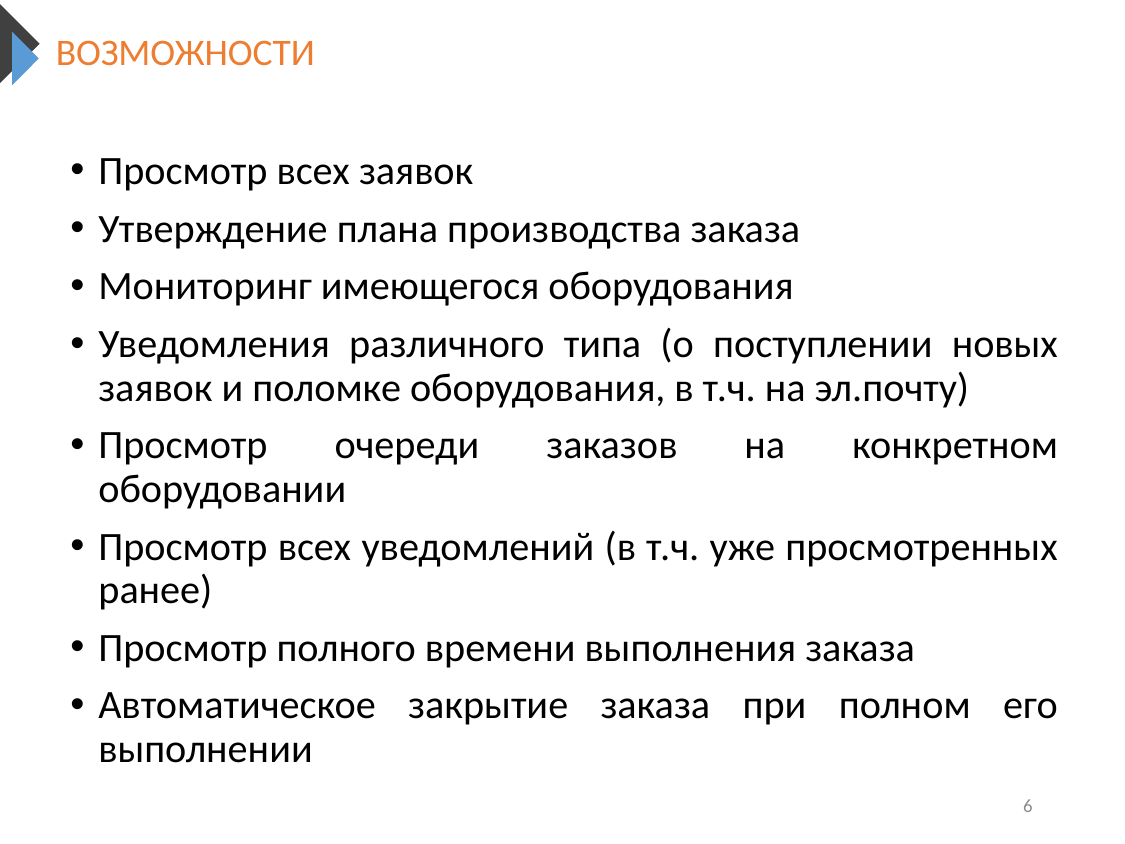

ВОЗМОЖНОСТИ

Просмотр всех заявок
Утверждение плана производства заказа
Мониторинг имеющегося оборудования
Уведомления различного типа (о поступлении новых заявок и поломке оборудования, в т.ч. на эл.почту)
Просмотр очереди заказов на конкретном оборудовании
Просмотр всех уведомлений (в т.ч. уже просмотренных ранее)
Просмотр полного времени выполнения заказа
Автоматическое закрытие заказа при полном его выполнении

6